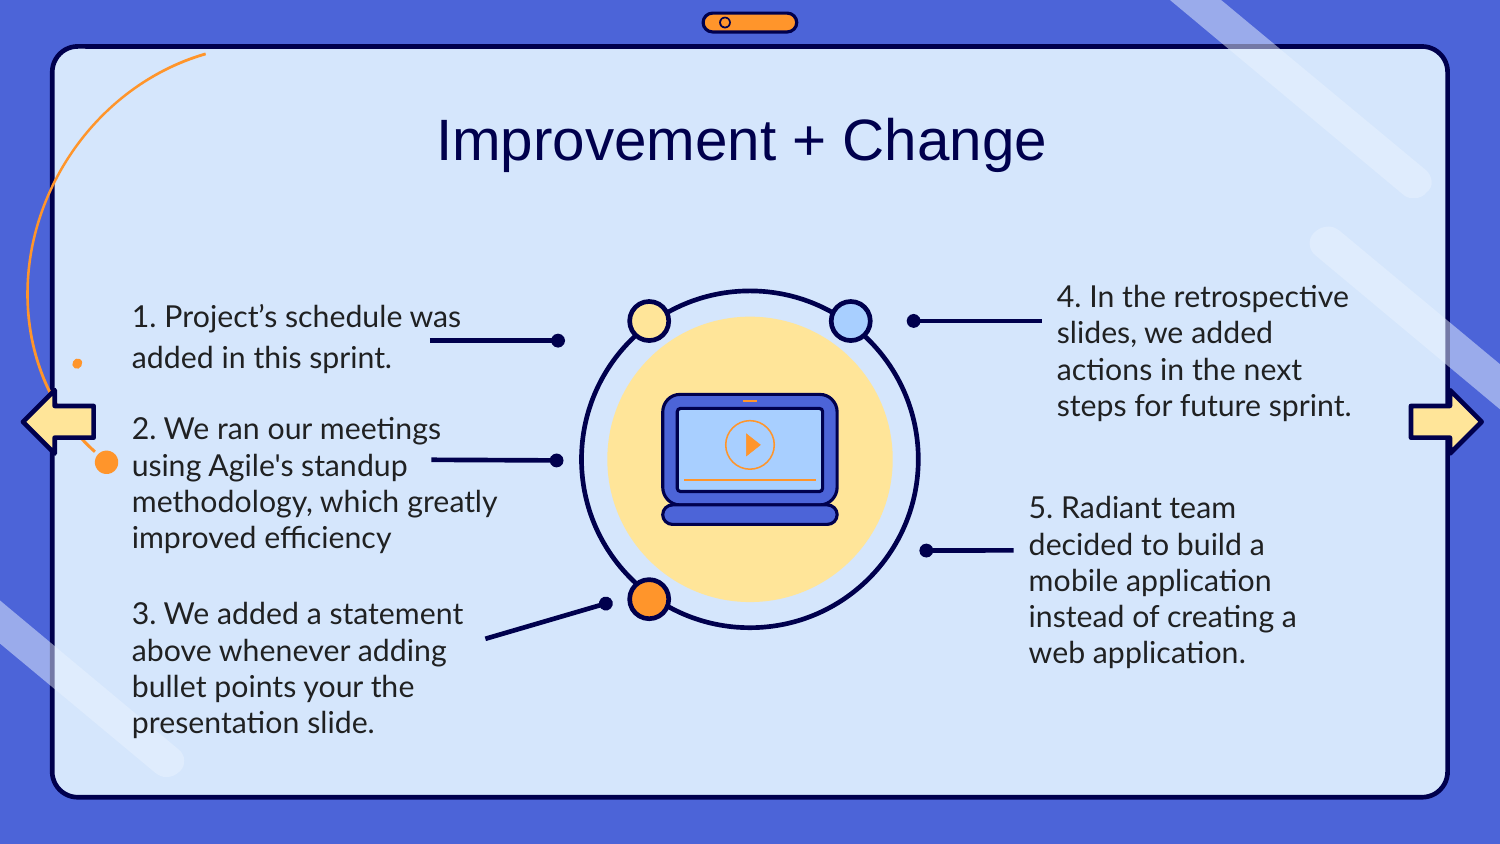

# Improvement + Change

1. Project’s schedule was added in this sprint.

4. In the retrospective slides, we added actions in the next steps for future sprint.

2. We ran our meetings using Agile's standup methodology, which greatly improved efficiency
5. Radiant team decided to build a mobile application instead of creating a web application.
3. We added a statement above whenever adding bullet points your the presentation slide.